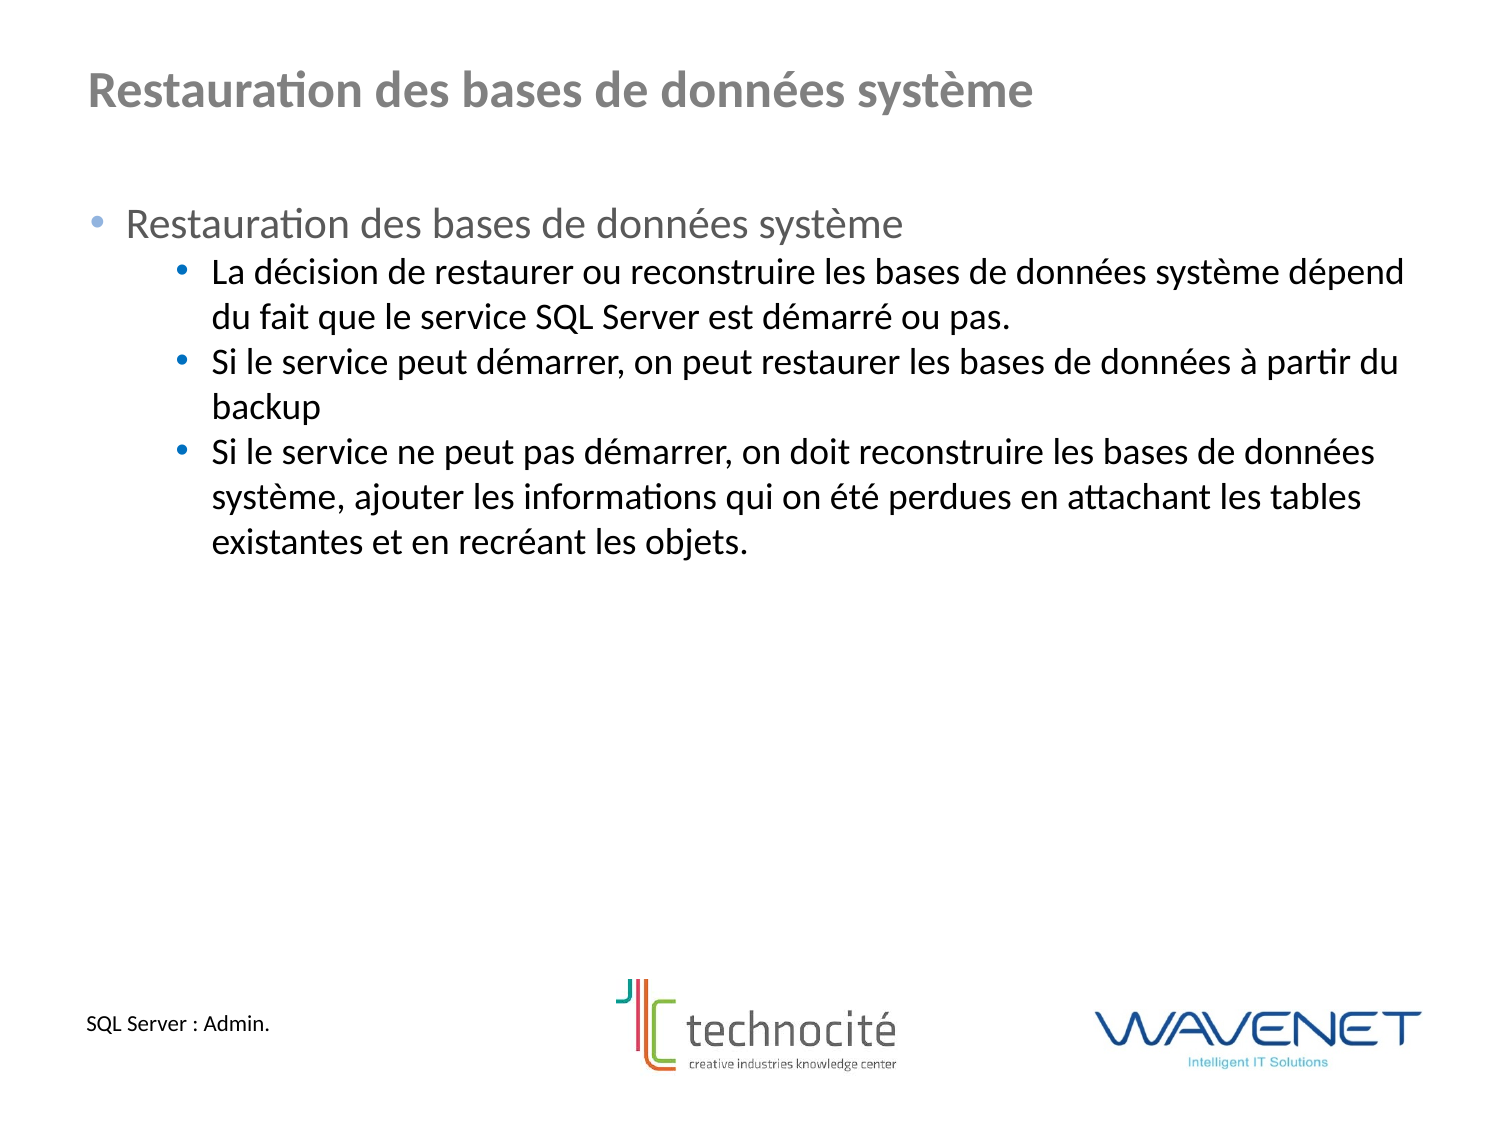

Restauration des bases de données système
Restauration des bases de données système
La décision de restaurer ou reconstruire les bases de données système dépend du fait que le service SQL Server est démarré ou pas.
Si le service peut démarrer, on peut restaurer les bases de données à partir du backup
Si le service ne peut pas démarrer, on doit reconstruire les bases de données système, ajouter les informations qui on été perdues en attachant les tables existantes et en recréant les objets.

SQL Server : Admin.